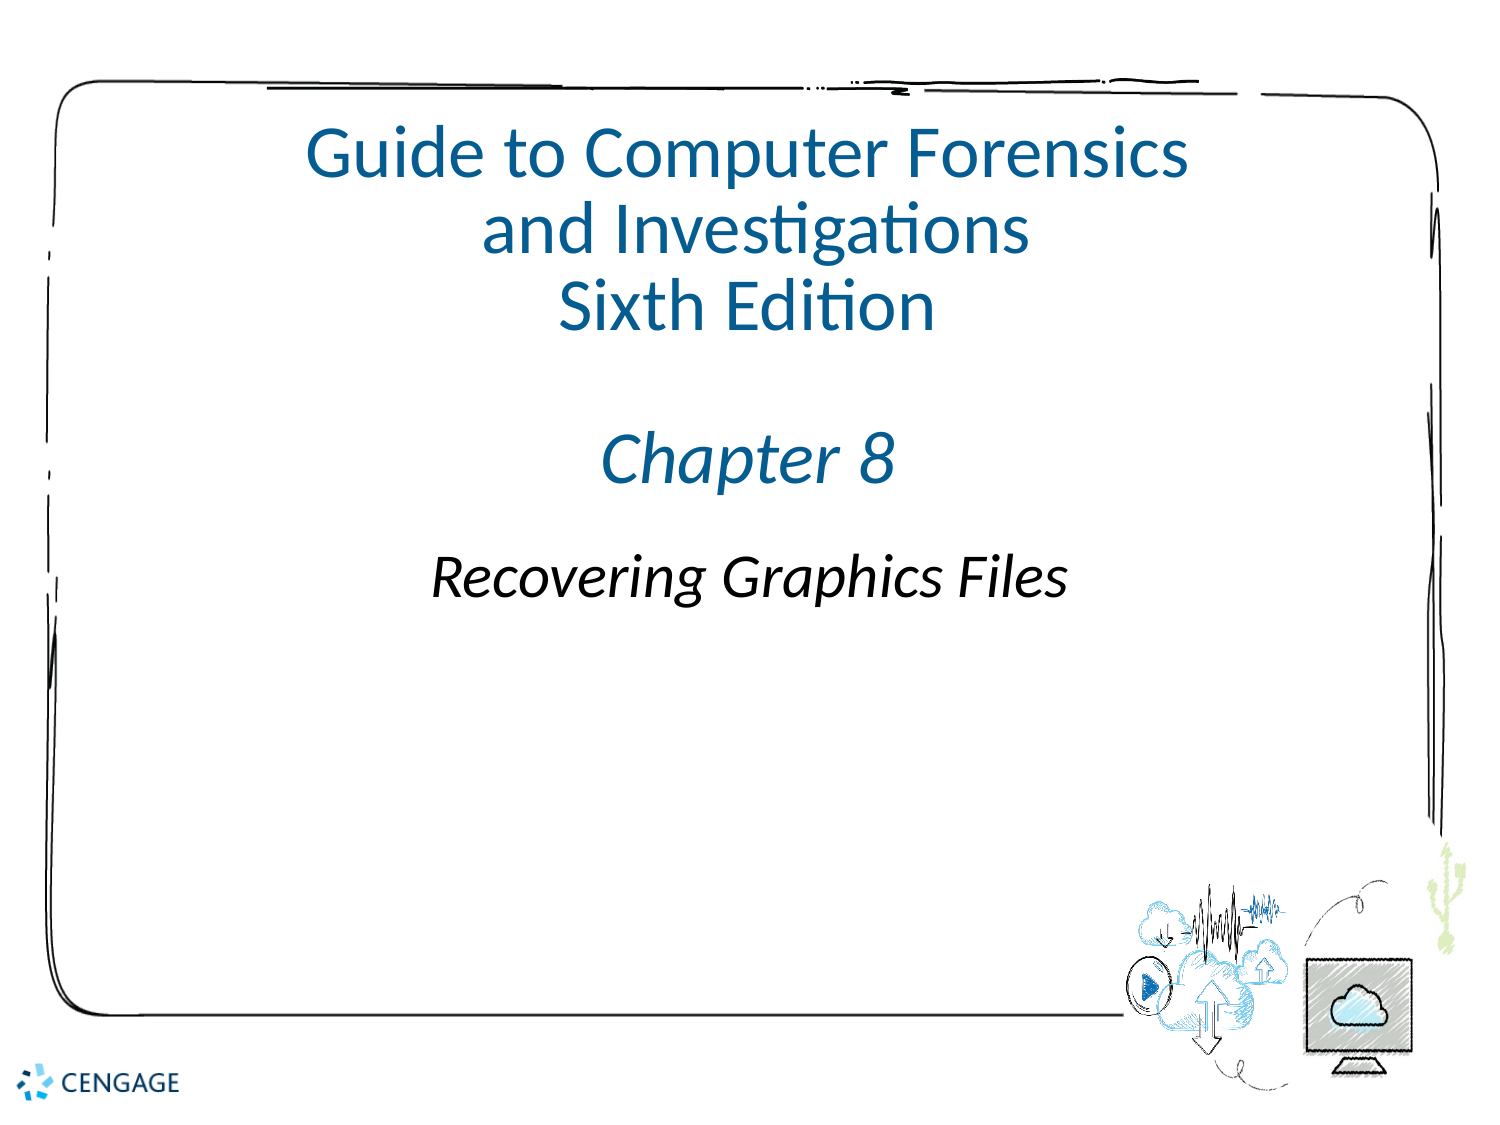

# Guide to Computer Forensics and Investigations Sixth Edition Chapter 8
Recovering Graphics Files